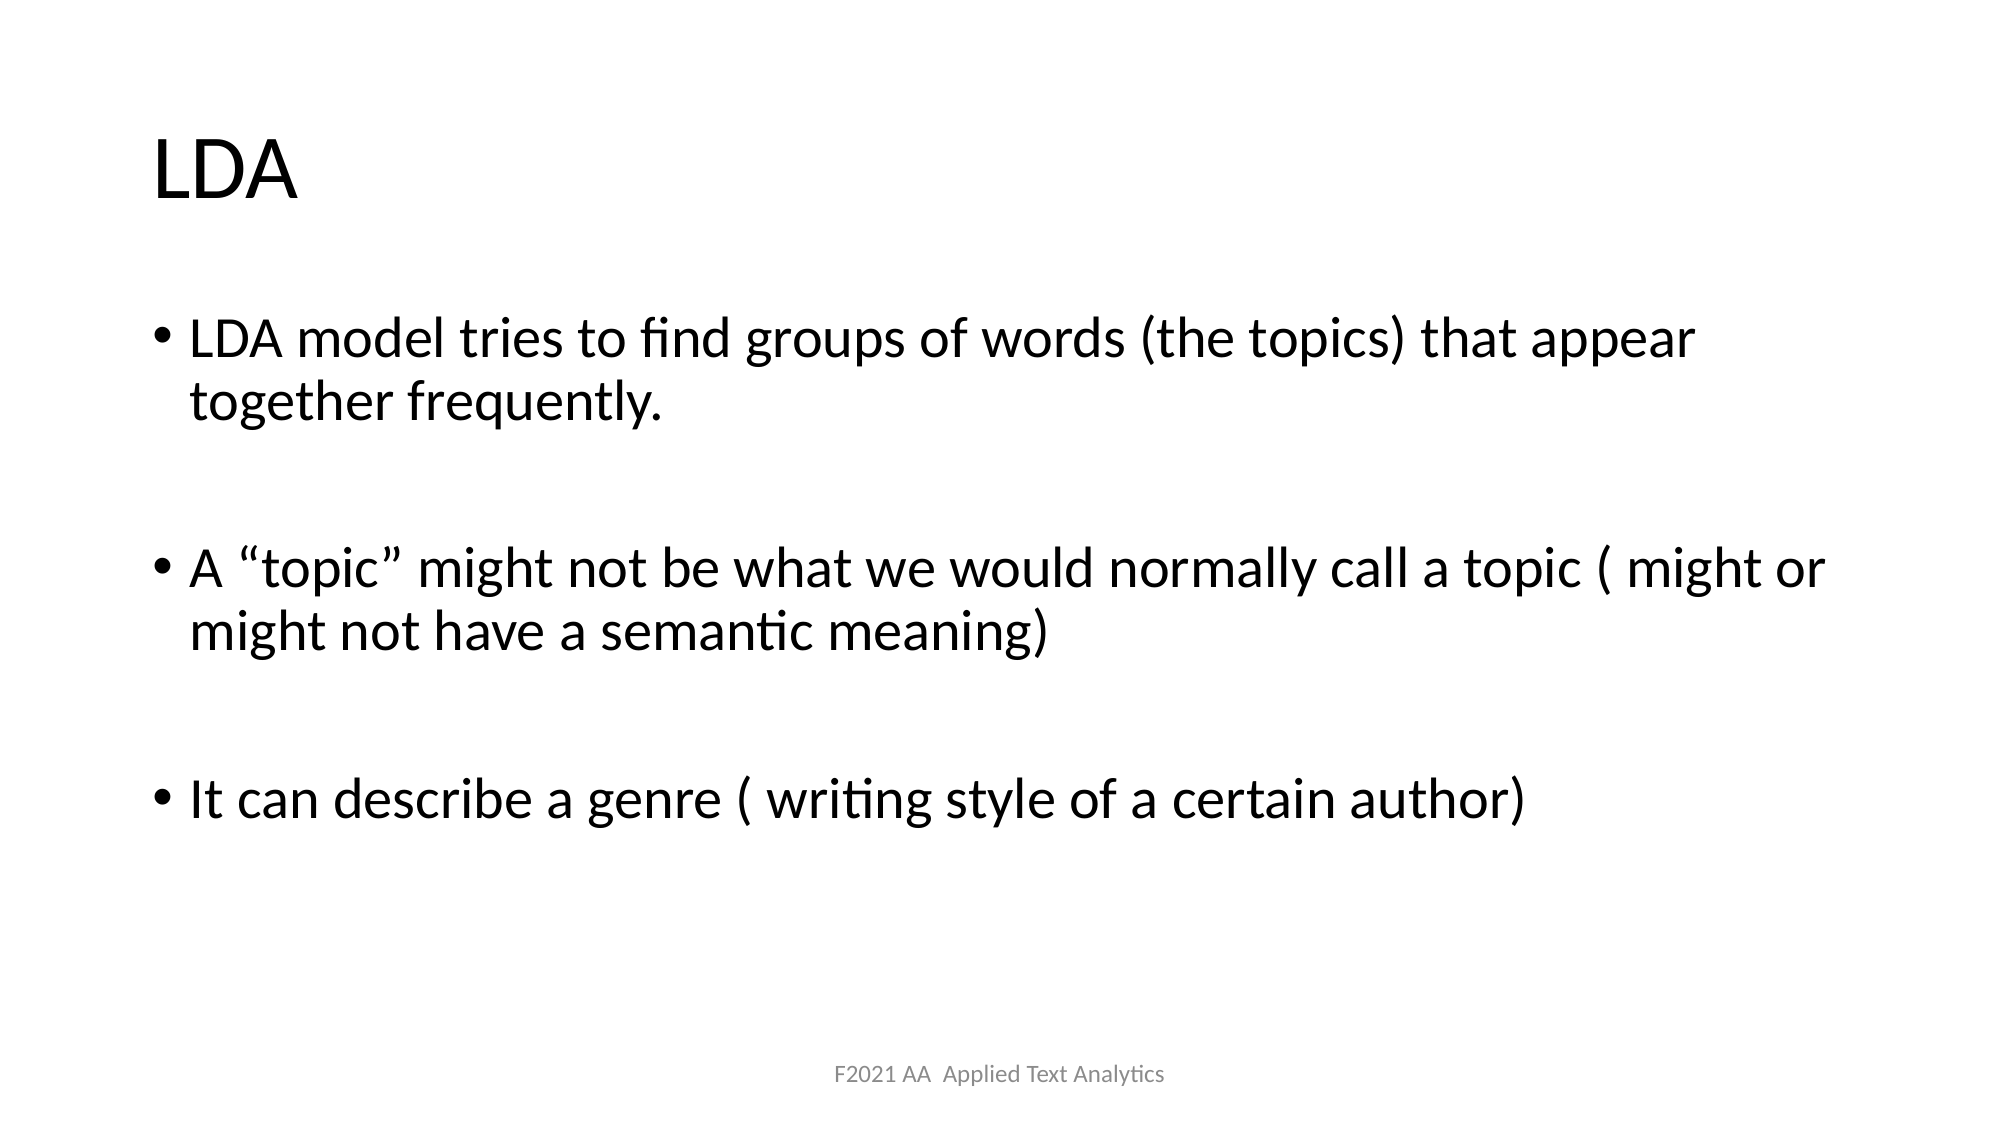

# LDA
LDA model tries to find groups of words (the topics) that appear together frequently.

A “topic” might not be what we would normally call a topic ( might or might not have a semantic meaning)

It can describe a genre ( writing style of a certain author)
F2021 AA  Applied Text Analytics